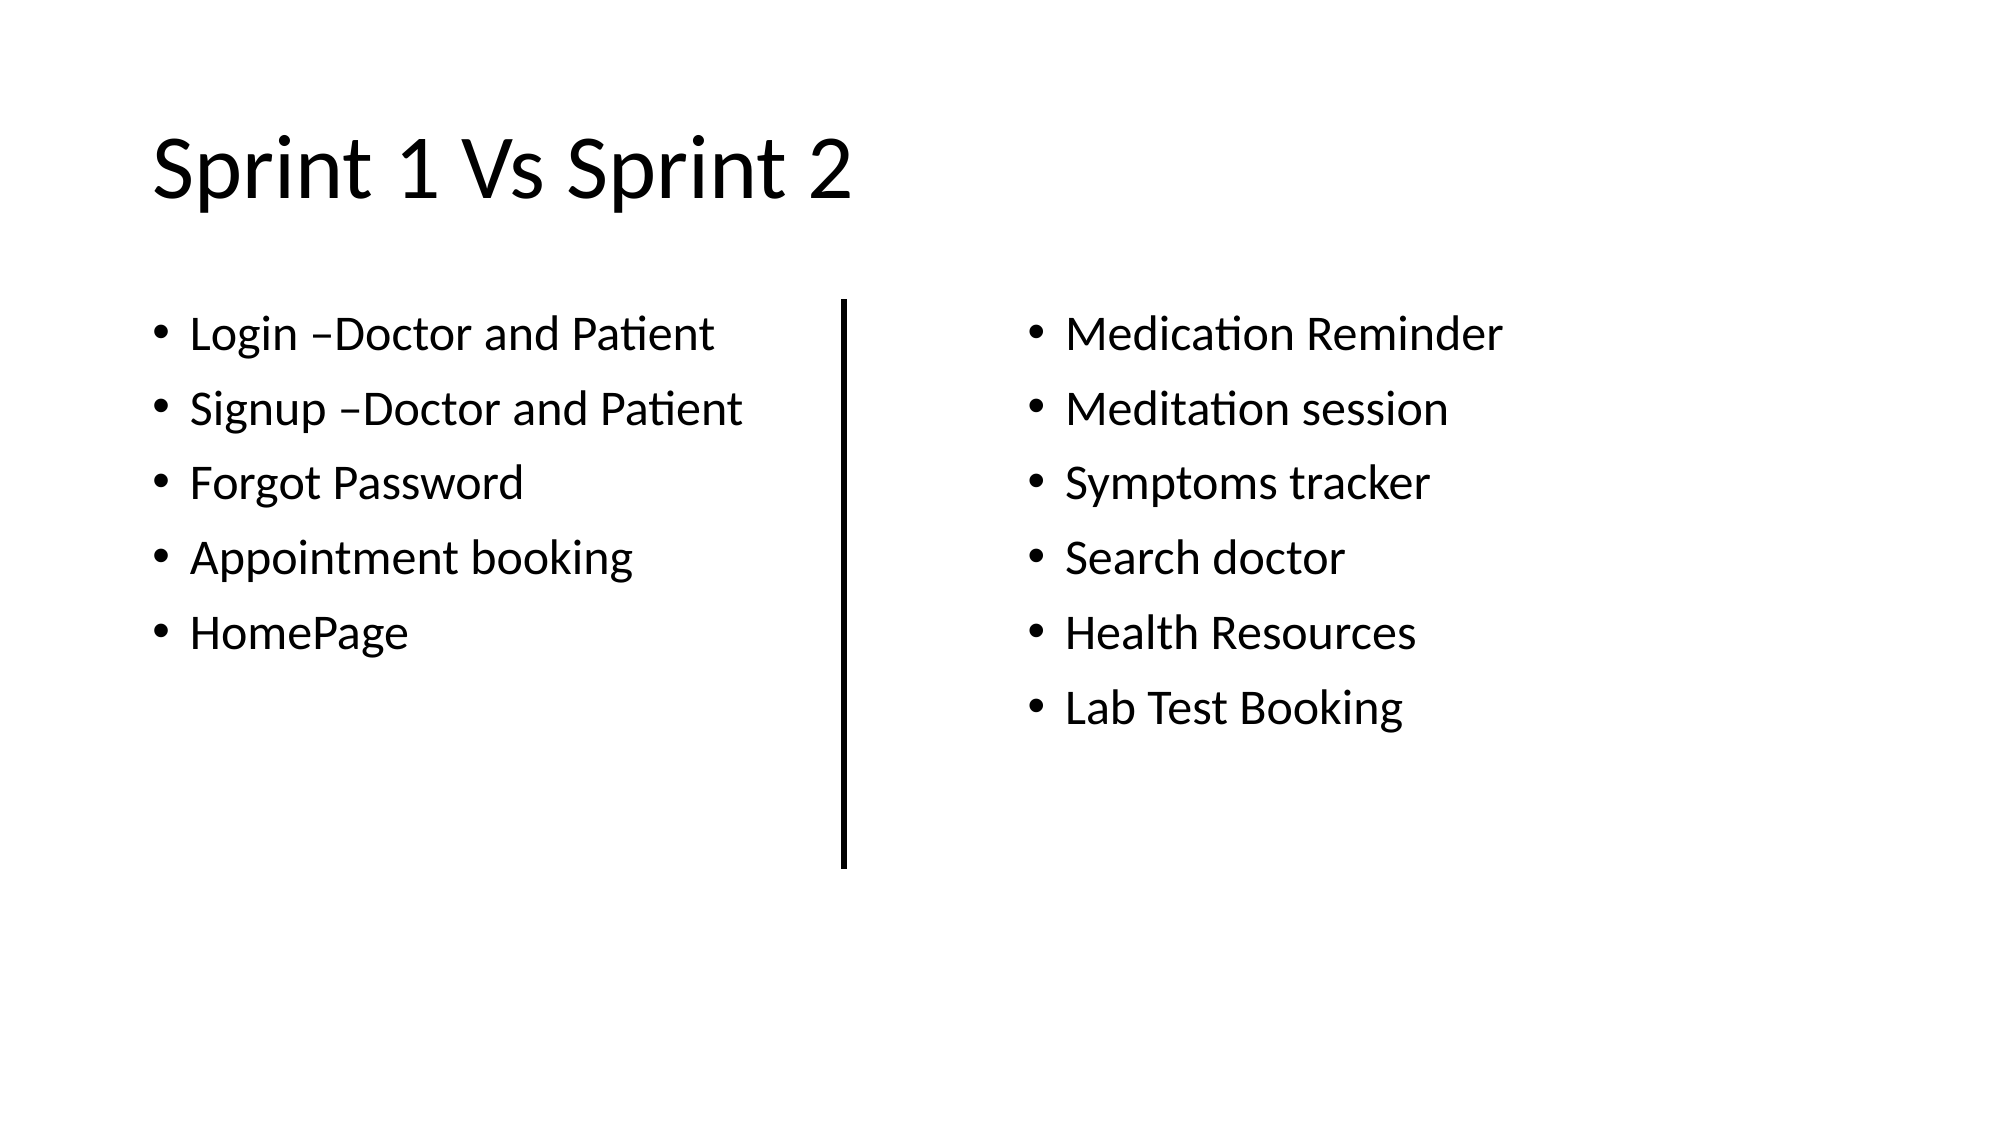

# Sprint 1 Vs Sprint 2
Login –Doctor and Patient
Signup –Doctor and Patient
Forgot Password
Appointment booking
HomePage

Medication Reminder
Meditation session
Symptoms tracker
Search doctor
Health Resources
Lab Test Booking